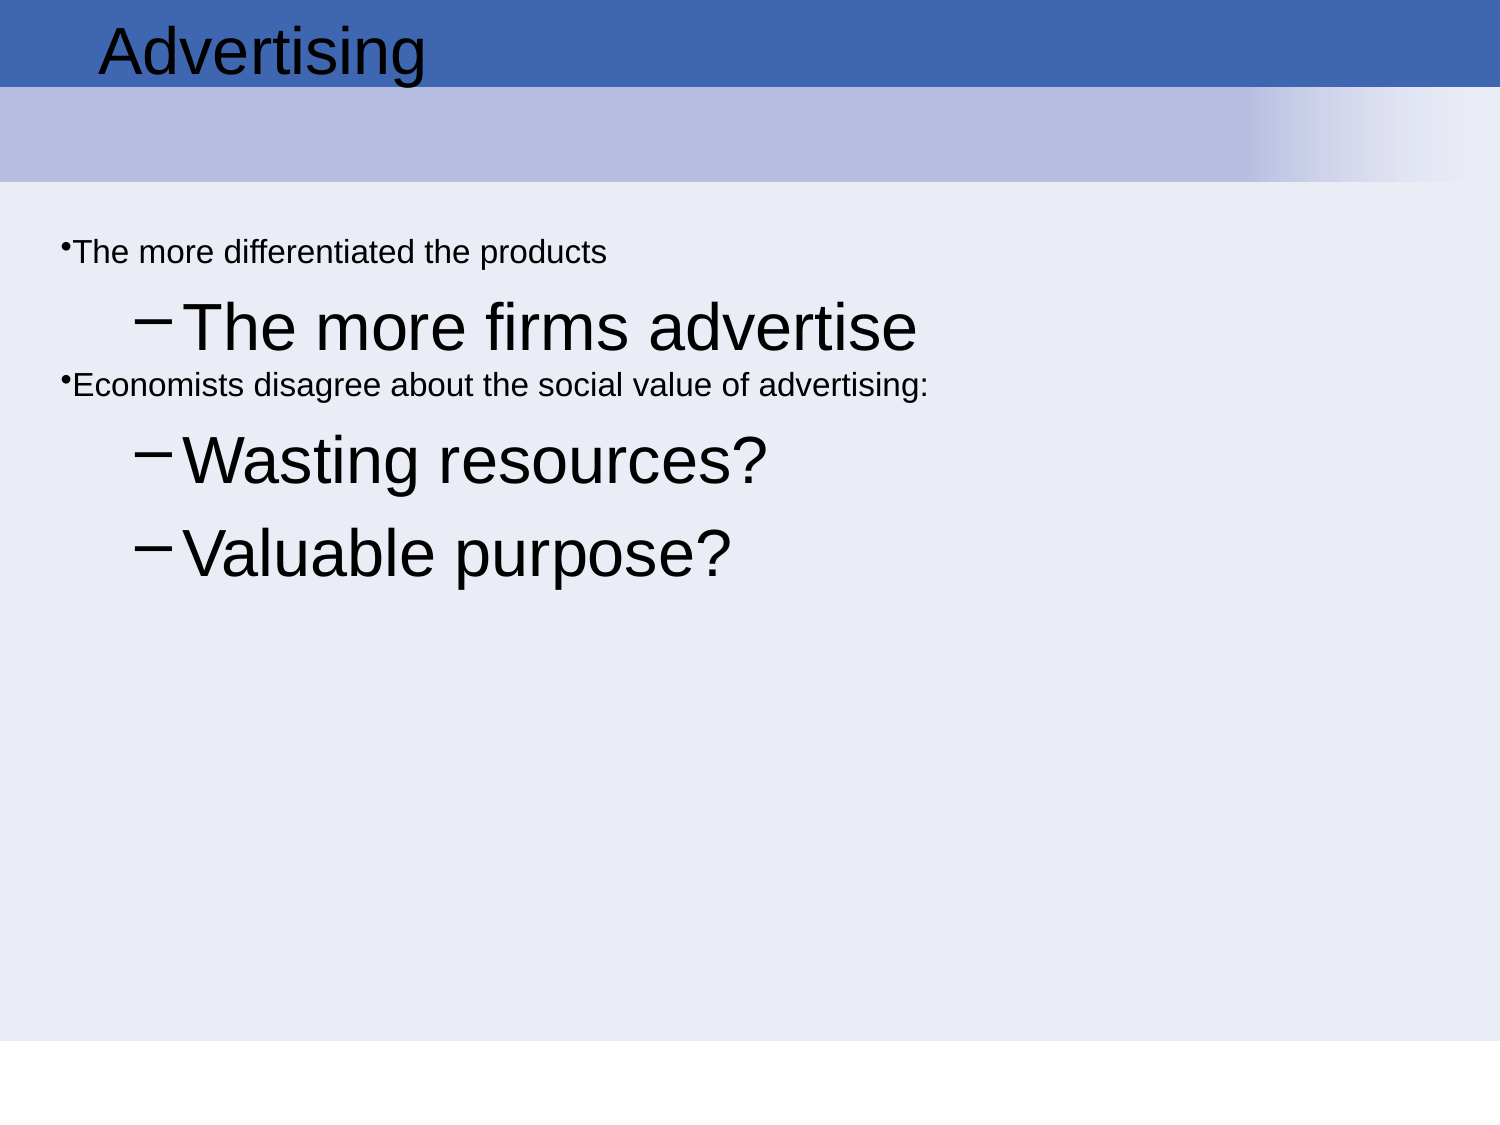

# Advertising
The more differentiated the products
The more firms advertise
Economists disagree about the social value of advertising:
Wasting resources?
Valuable purpose?